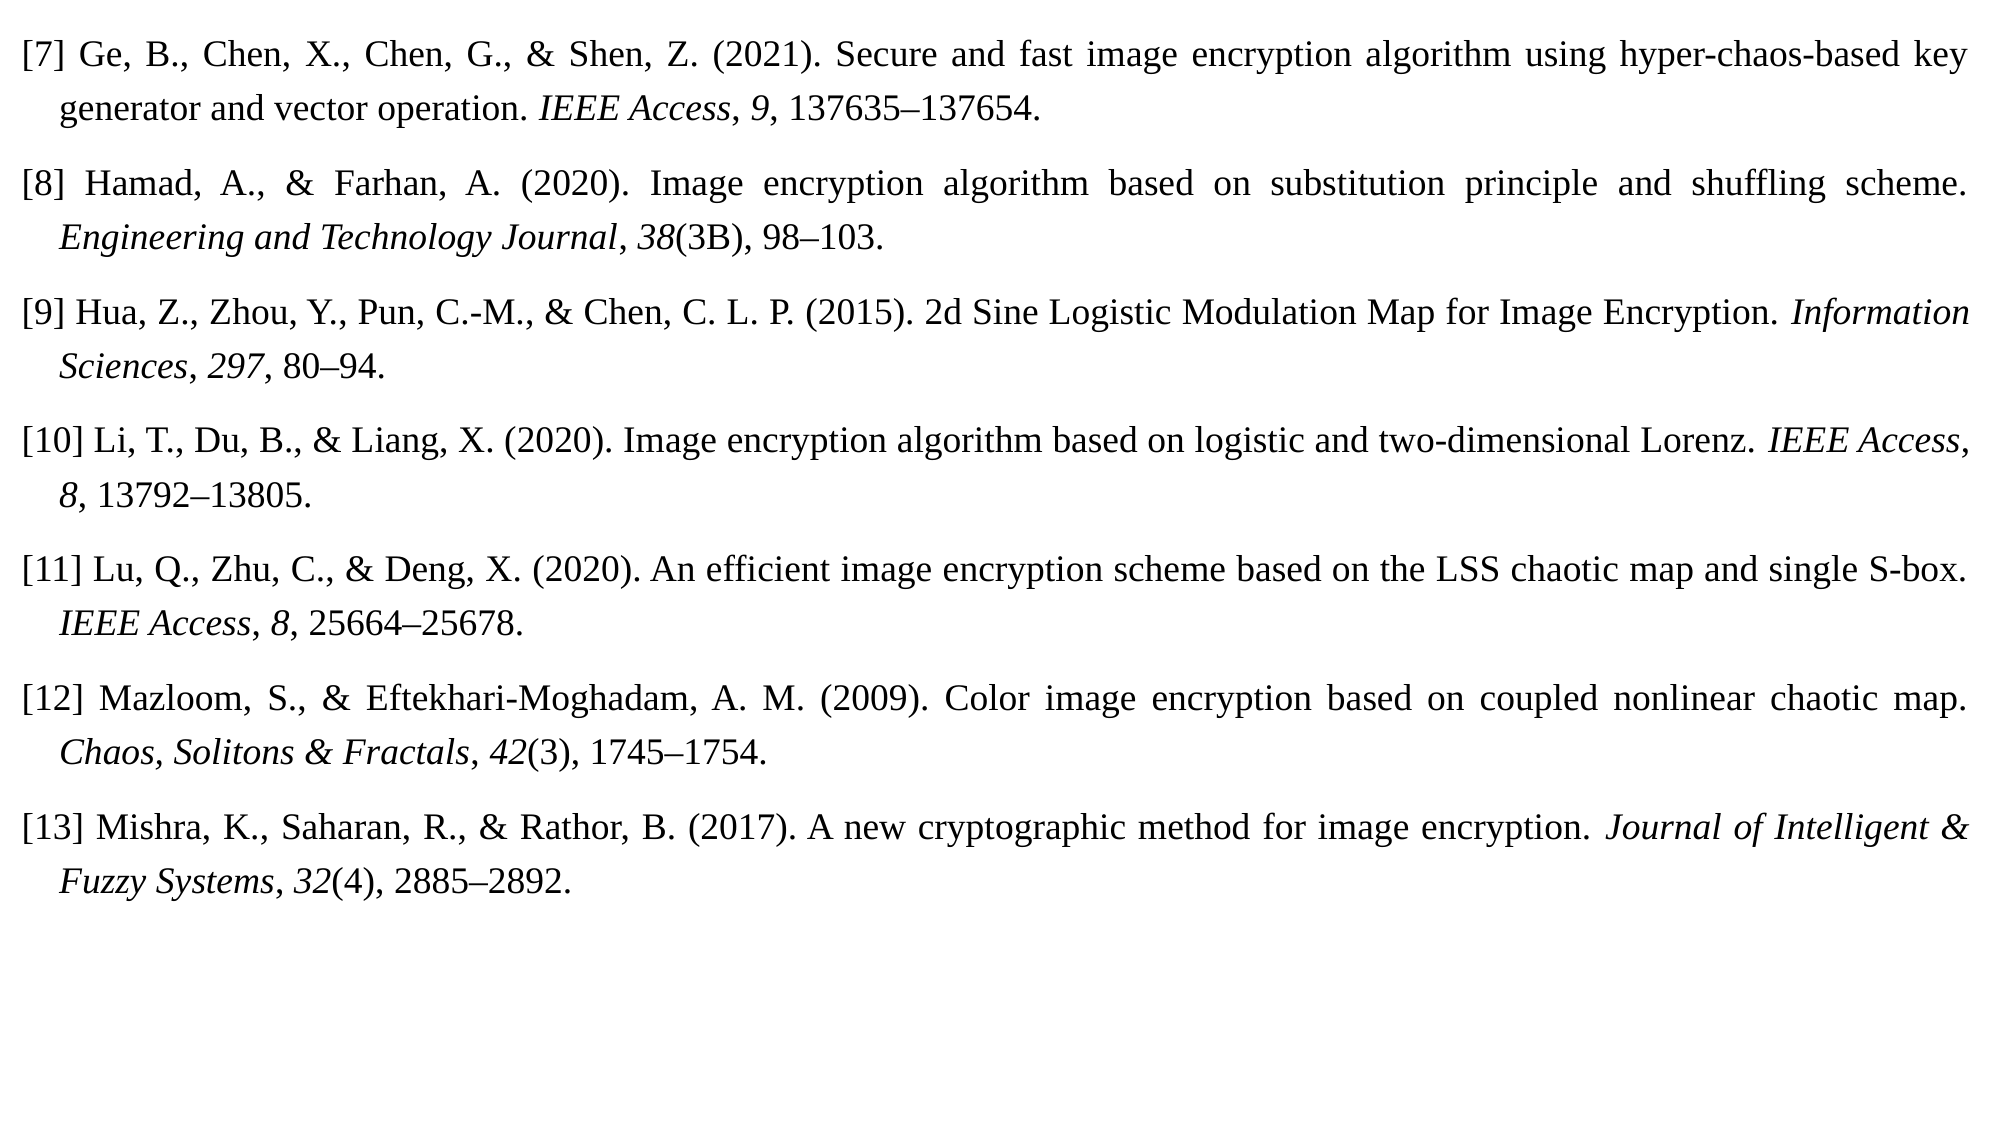

[7] Ge, B., Chen, X., Chen, G., & Shen, Z. (2021). Secure and fast image encryption algorithm using hyper-chaos-based key generator and vector operation. IEEE Access, 9, 137635–137654.
[8] Hamad, A., & Farhan, A. (2020). Image encryption algorithm based on substitution principle and shuffling scheme. Engineering and Technology Journal, 38(3B), 98–103.
[9] Hua, Z., Zhou, Y., Pun, C.-M., & Chen, C. L. P. (2015). 2d Sine Logistic Modulation Map for Image Encryption. Information Sciences, 297, 80–94.
[10] Li, T., Du, B., & Liang, X. (2020). Image encryption algorithm based on logistic and two-dimensional Lorenz. IEEE Access, 8, 13792–13805.
[11] Lu, Q., Zhu, C., & Deng, X. (2020). An efficient image encryption scheme based on the LSS chaotic map and single S-box. IEEE Access, 8, 25664–25678.
[12] Mazloom, S., & Eftekhari-Moghadam, A. M. (2009). Color image encryption based on coupled nonlinear chaotic map. Chaos, Solitons & Fractals, 42(3), 1745–1754.
[13] Mishra, K., Saharan, R., & Rathor, B. (2017). A new cryptographic method for image encryption. Journal of Intelligent & Fuzzy Systems, 32(4), 2885–2892.